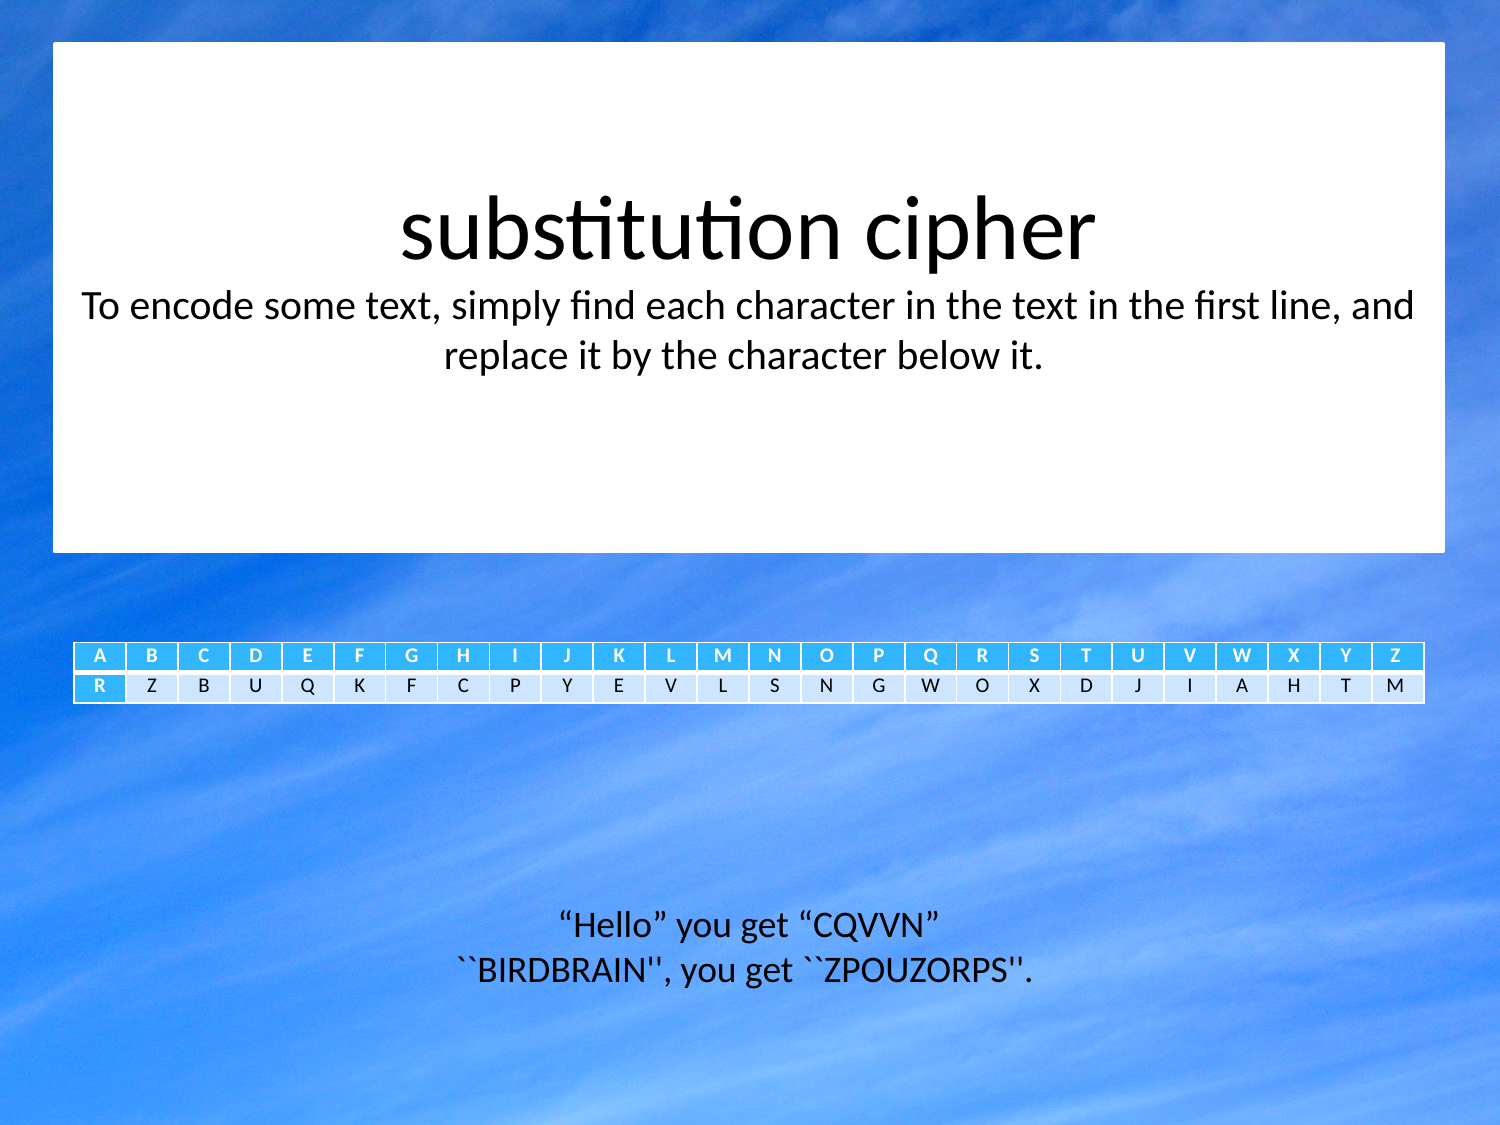

# substitution cipher To encode some text, simply find each character in the text in the first line, and replace it by the character below it.
| A | B | C | D | E | F | G | H | I | J | K | L | M | N | O | P | Q | R | S | T | U | V | W | X | Y | Z |
| --- | --- | --- | --- | --- | --- | --- | --- | --- | --- | --- | --- | --- | --- | --- | --- | --- | --- | --- | --- | --- | --- | --- | --- | --- | --- |
| R | Z | B | U | Q | K | F | C | P | Y | E | V | L | S | N | G | W | O | X | D | J | I | A | H | T | M |
“Hello” you get “CQVVN”
``BIRDBRAIN'', you get ``ZPOUZORPS''.